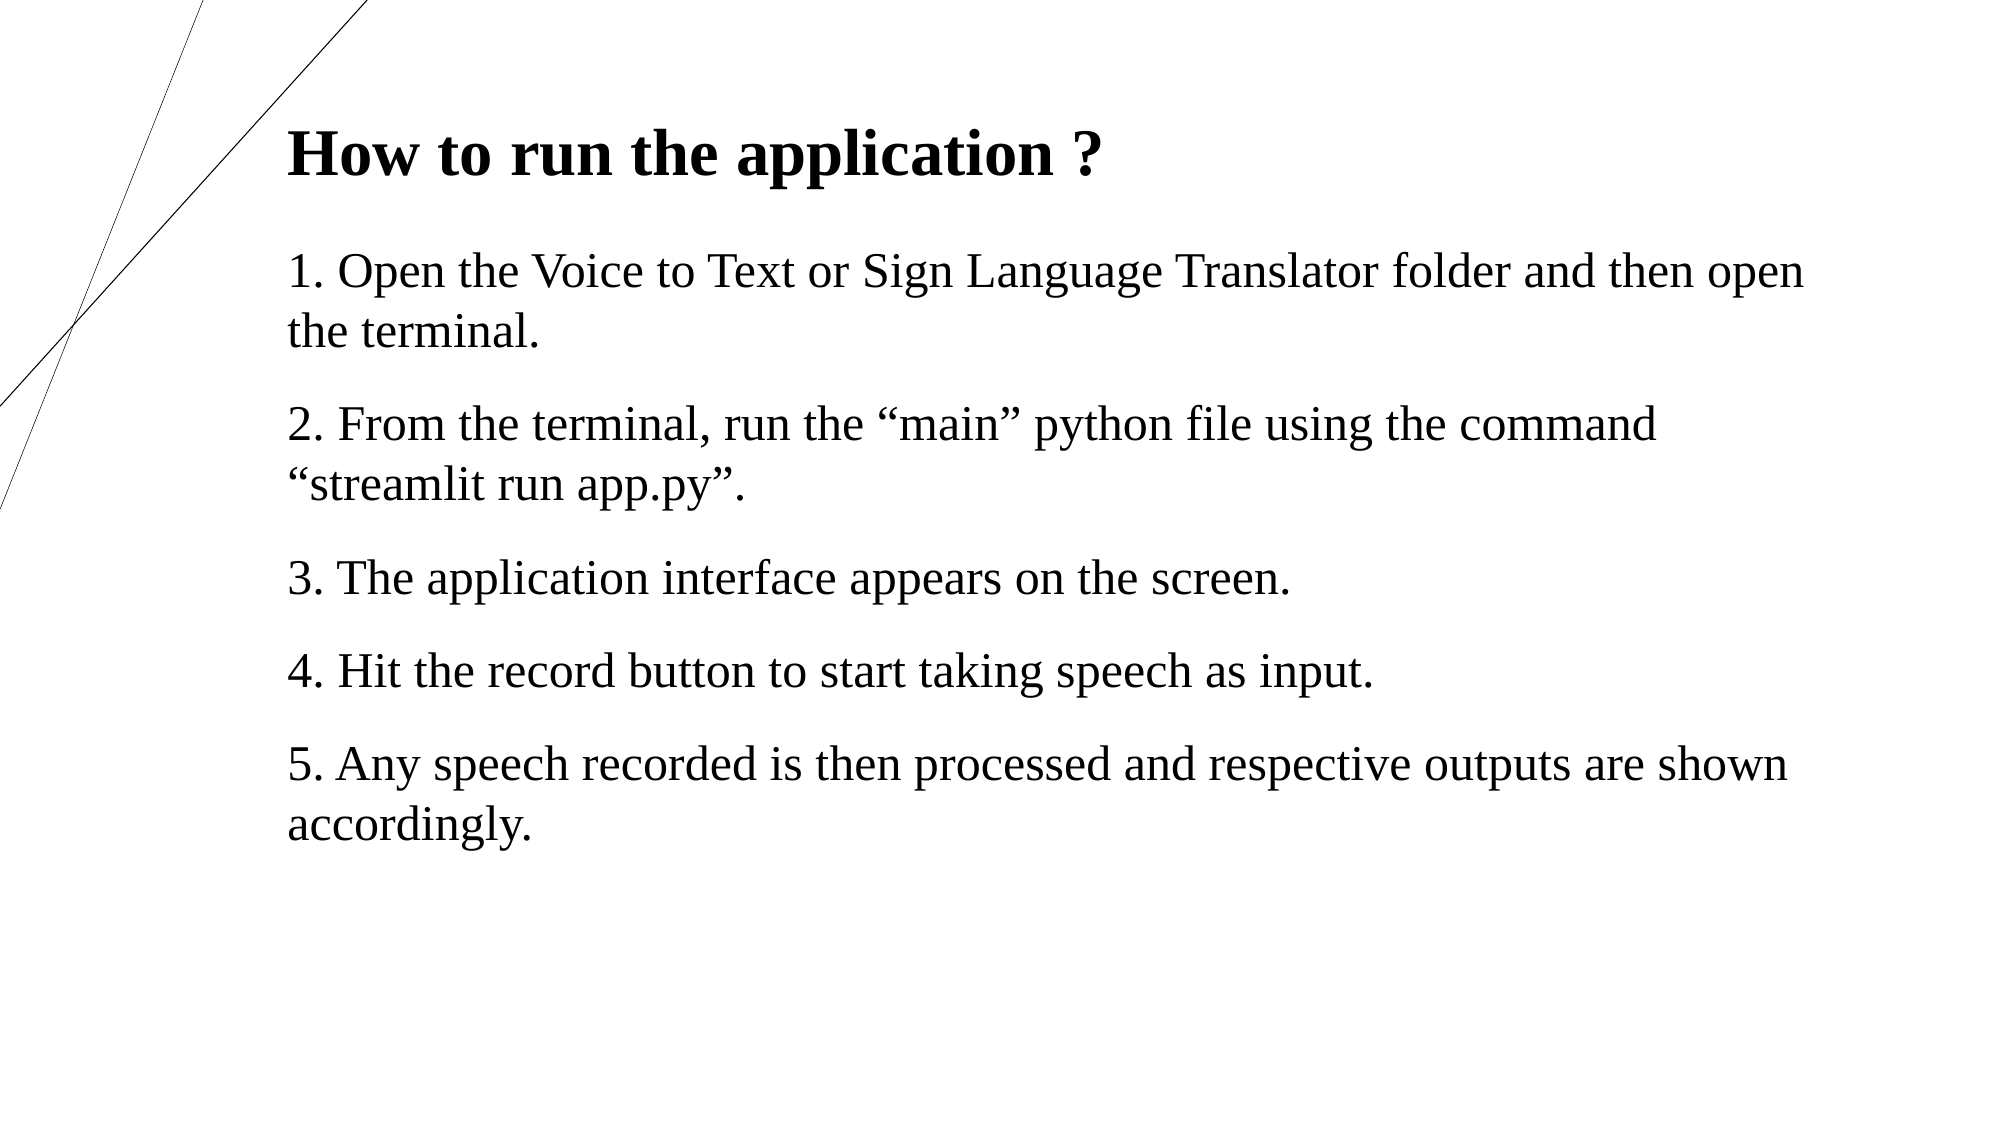

How to run the application ?
1. Open the Voice to Text or Sign Language Translator folder and then open the terminal.
2. From the terminal, run the “main” python file using the command “streamlit run app.py”.
3. The application interface appears on the screen.
4. Hit the record button to start taking speech as input.
5. Any speech recorded is then processed and respective outputs are shown accordingly.